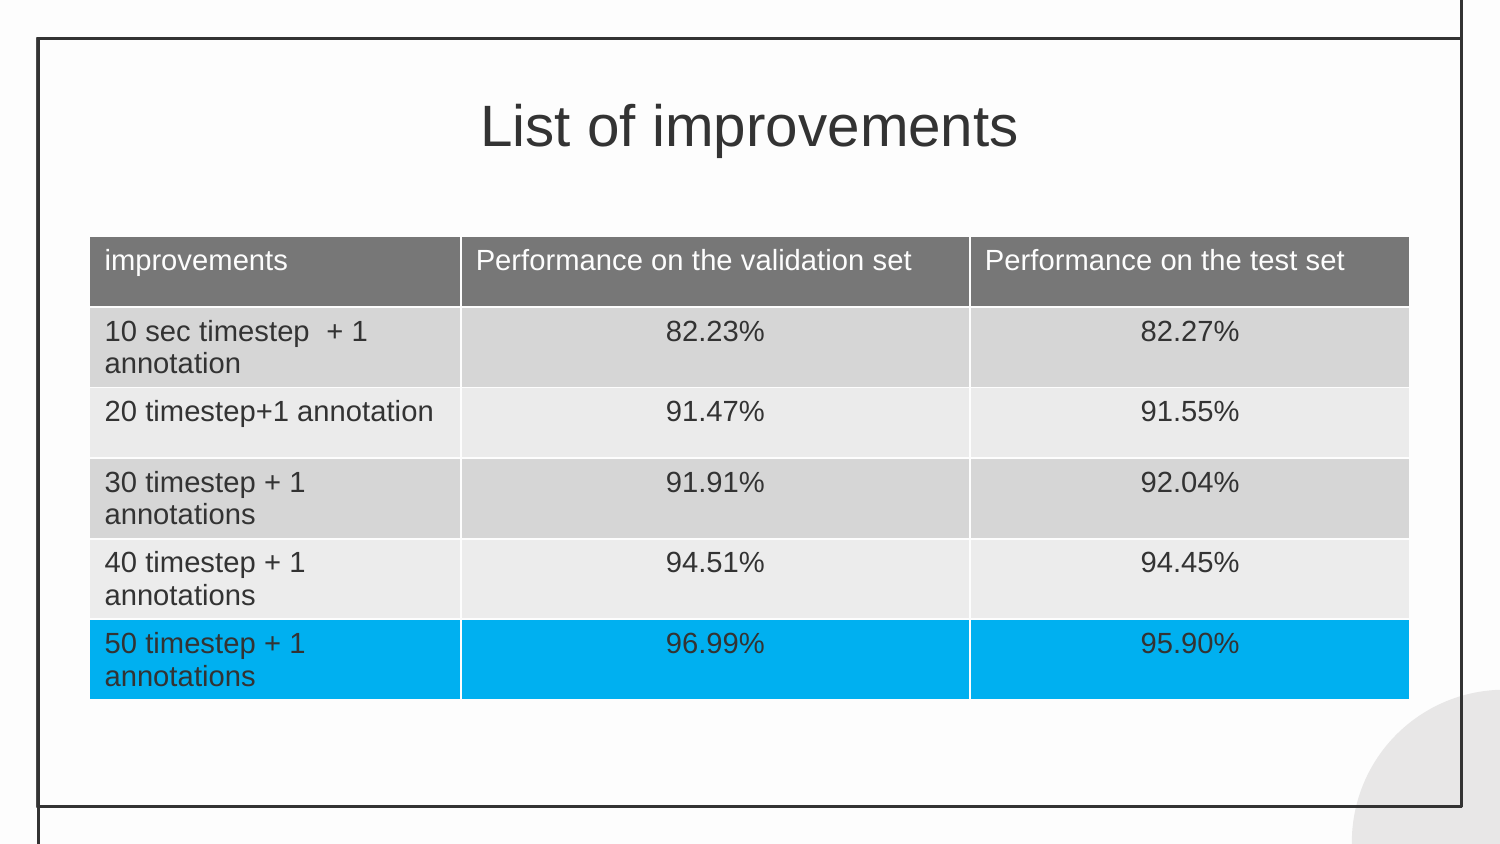

# List of improvements
| improvements | Performance on the validation set | Performance on the test set |
| --- | --- | --- |
| 10 sec timestep + 1 annotation | 82.23% | 82.27% |
| 20 timestep+1 annotation | 91.47% | 91.55% |
| 30 timestep + 1 annotations | 91.91% | 92.04% |
| 40 timestep + 1 annotations | 94.51% | 94.45% |
| 50 timestep + 1 annotations | 96.99% | 95.90% |